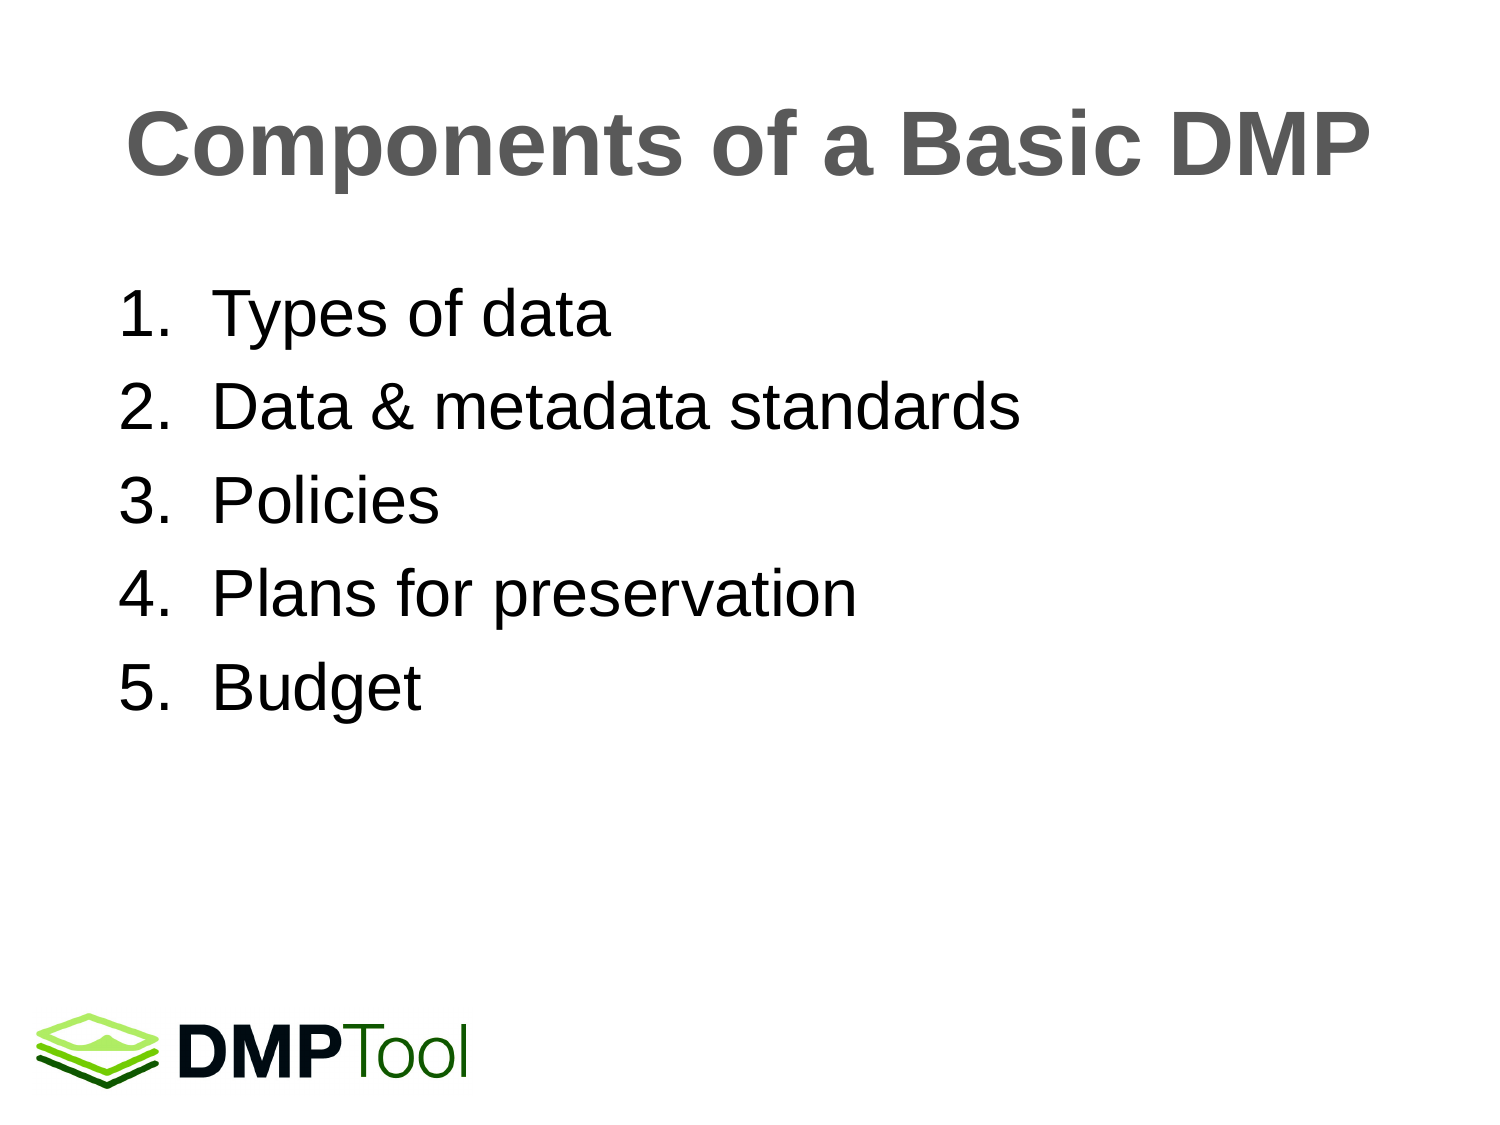

# Components of a Basic DMP
Types of data
Data & metadata standards
Policies
Plans for preservation
Budget